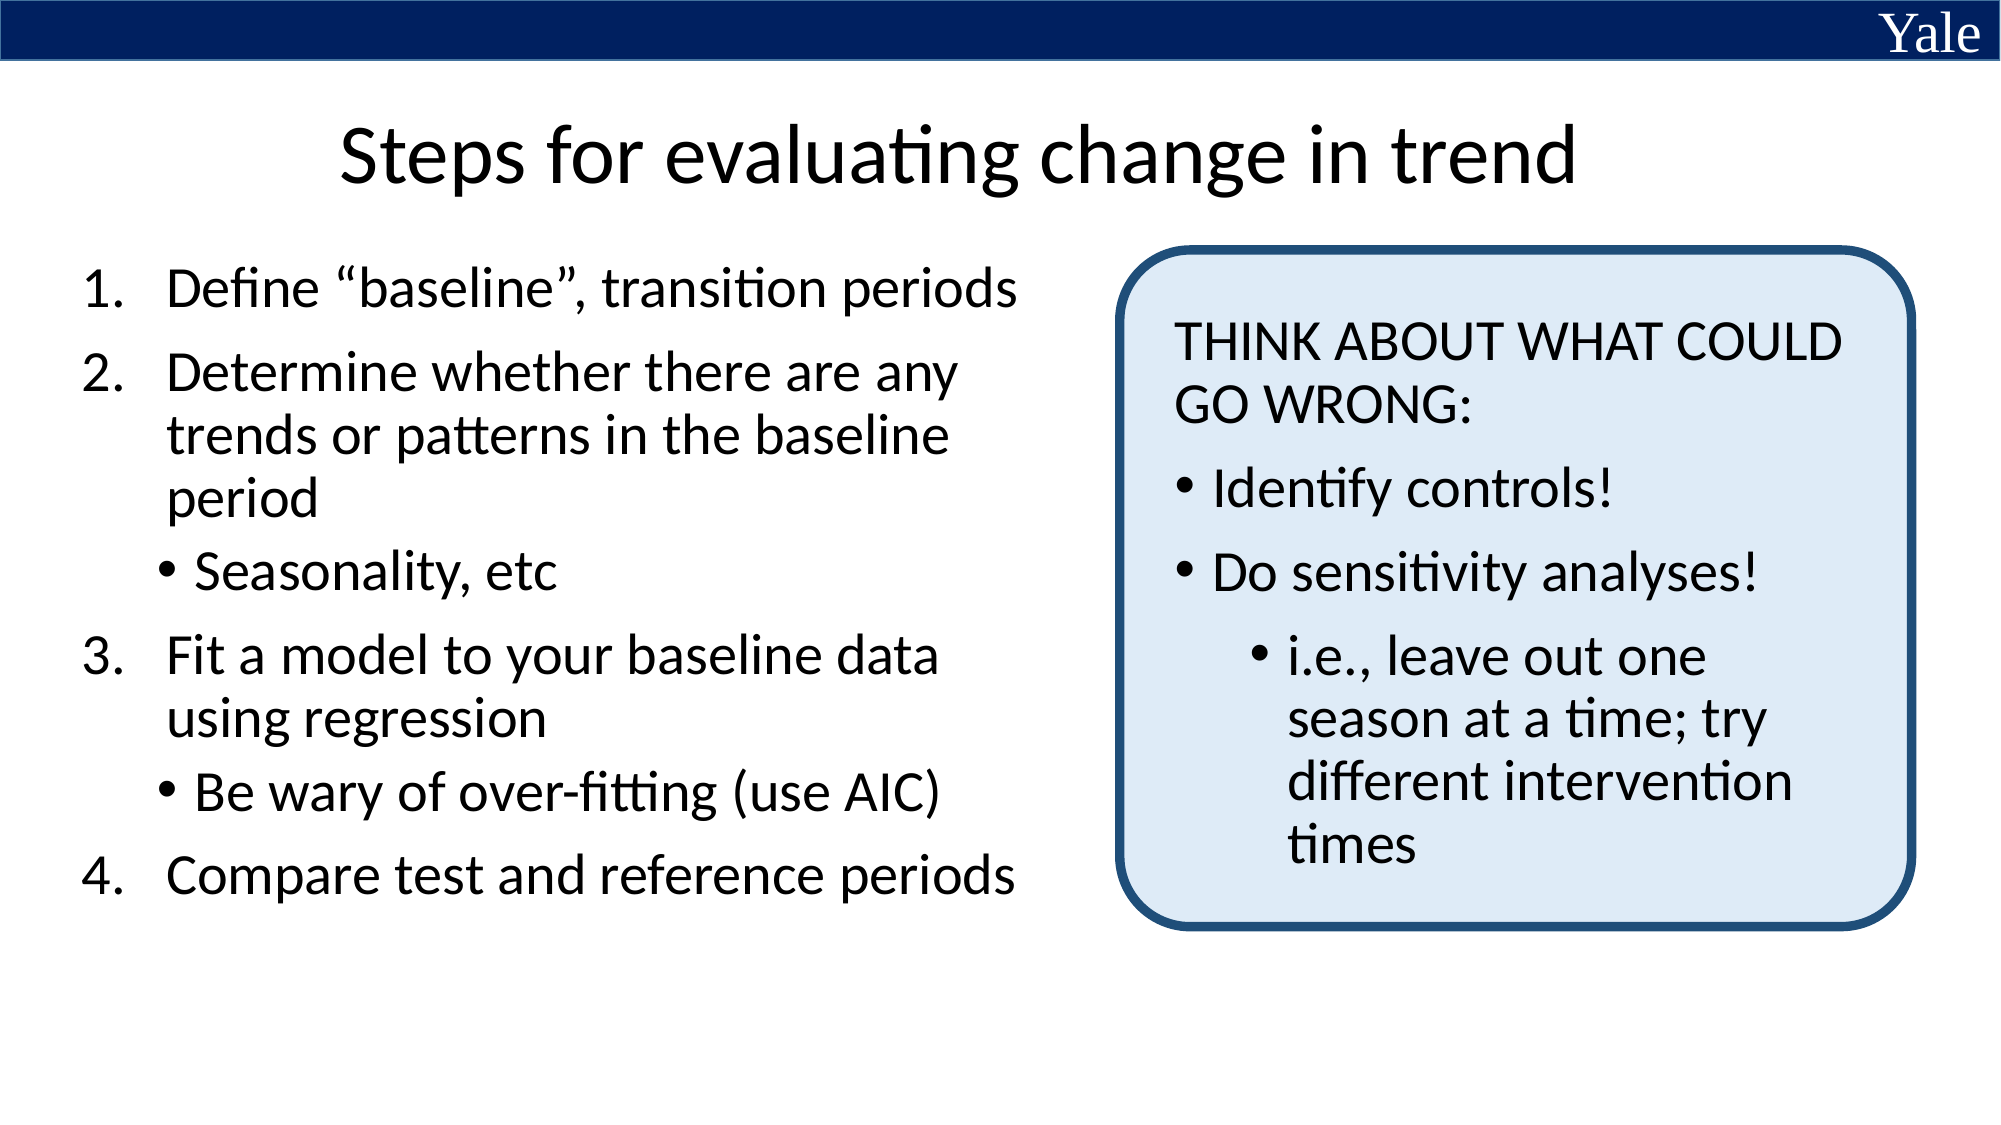

# Steps for evaluating change in trend
Define “baseline”, transition periods
Determine whether there are any trends or patterns in the baseline period
Seasonality, etc
Fit a model to your baseline data using regression
Be wary of over-fitting (use AIC)
Compare test and reference periods

THINK ABOUT WHAT COULD GO WRONG:
Identify controls!
Do sensitivity analyses!
i.e., leave out one season at a time; try different intervention times